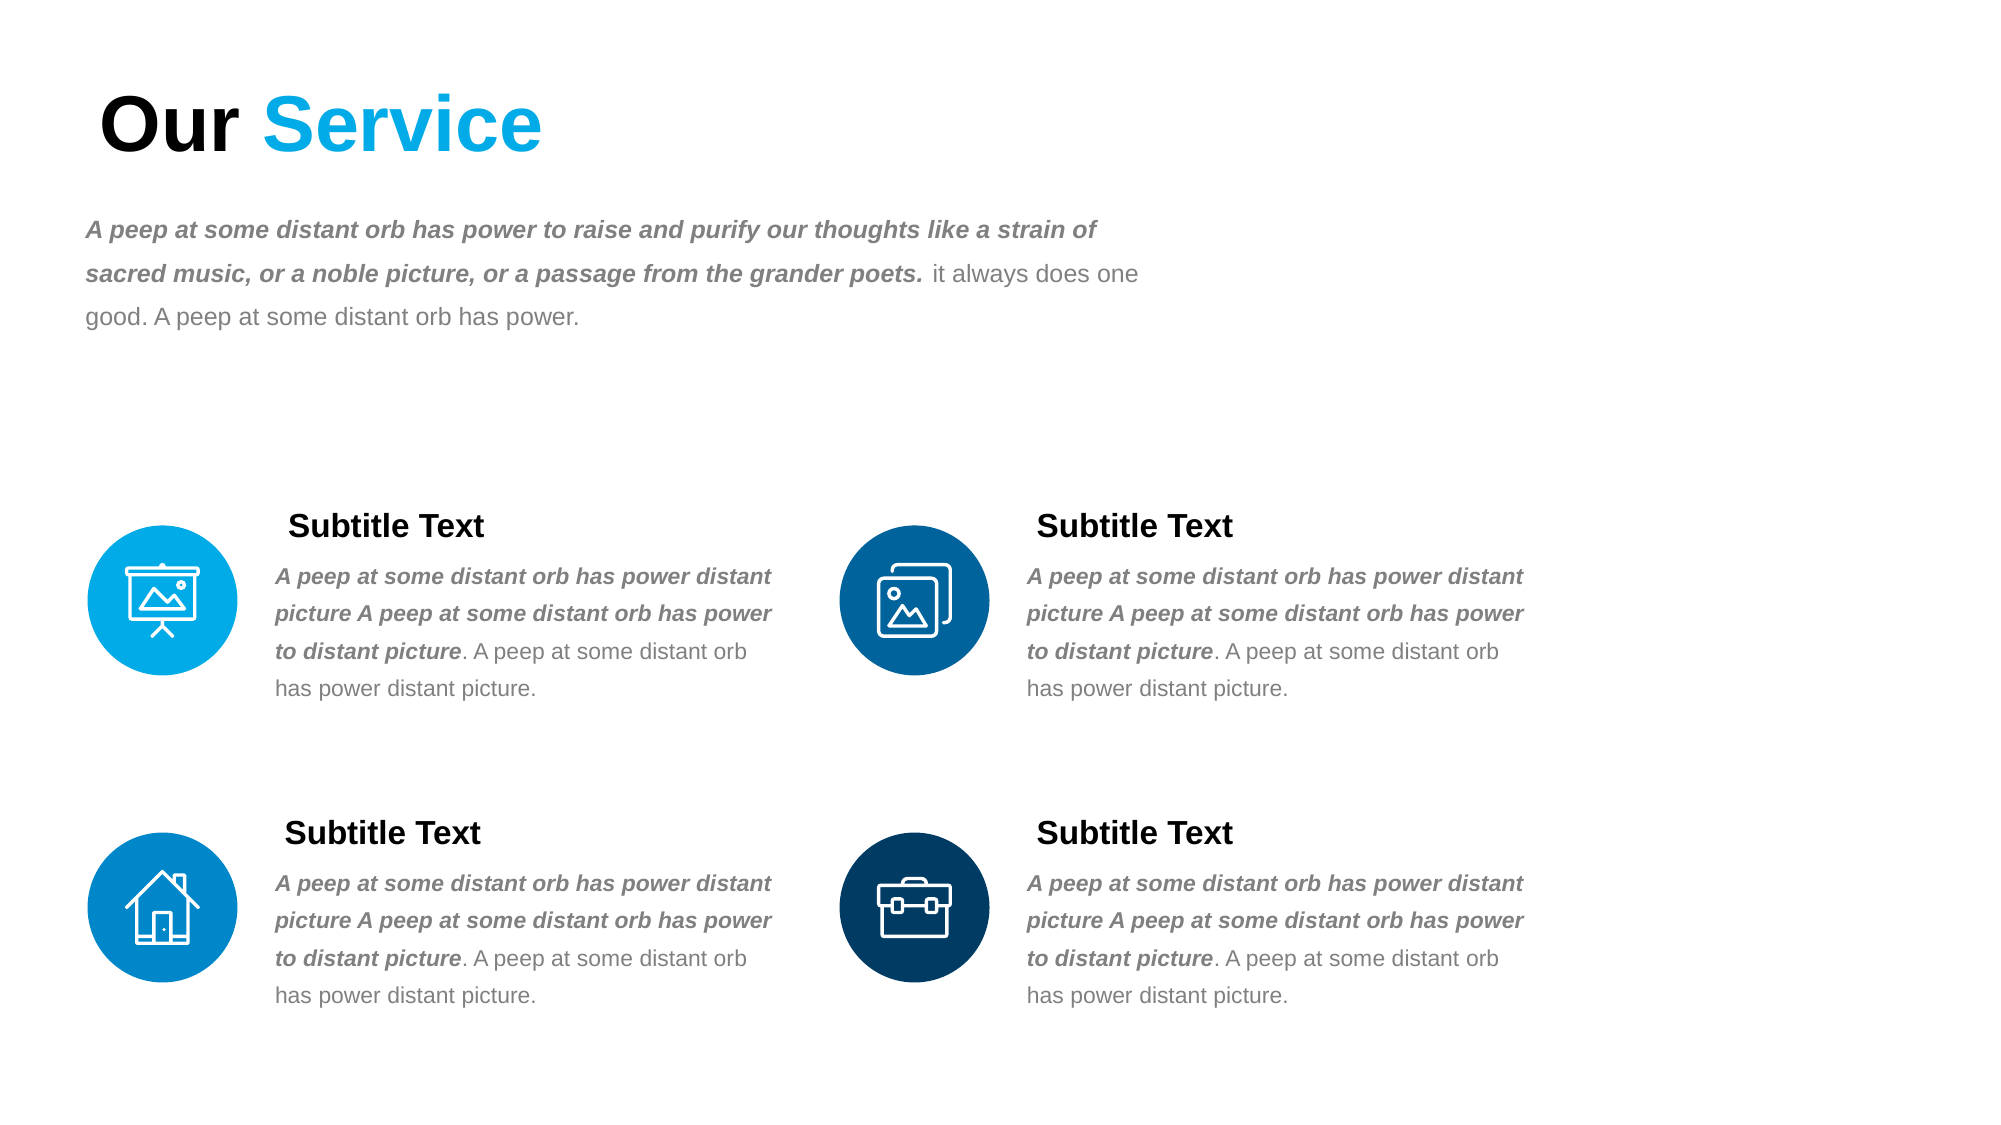

Our Service
A peep at some distant orb has power to raise and purify our thoughts like a strain of sacred music, or a noble picture, or a passage from the grander poets. it always does one good. A peep at some distant orb has power.
Subtitle Text
Subtitle Text

A peep at some distant orb has power distant picture A peep at some distant orb has power to distant picture. A peep at some distant orb has power distant picture.
A peep at some distant orb has power distant picture A peep at some distant orb has power to distant picture. A peep at some distant orb has power distant picture.

Subtitle Text
Subtitle Text

A peep at some distant orb has power distant picture A peep at some distant orb has power to distant picture. A peep at some distant orb has power distant picture.
A peep at some distant orb has power distant picture A peep at some distant orb has power to distant picture. A peep at some distant orb has power distant picture.